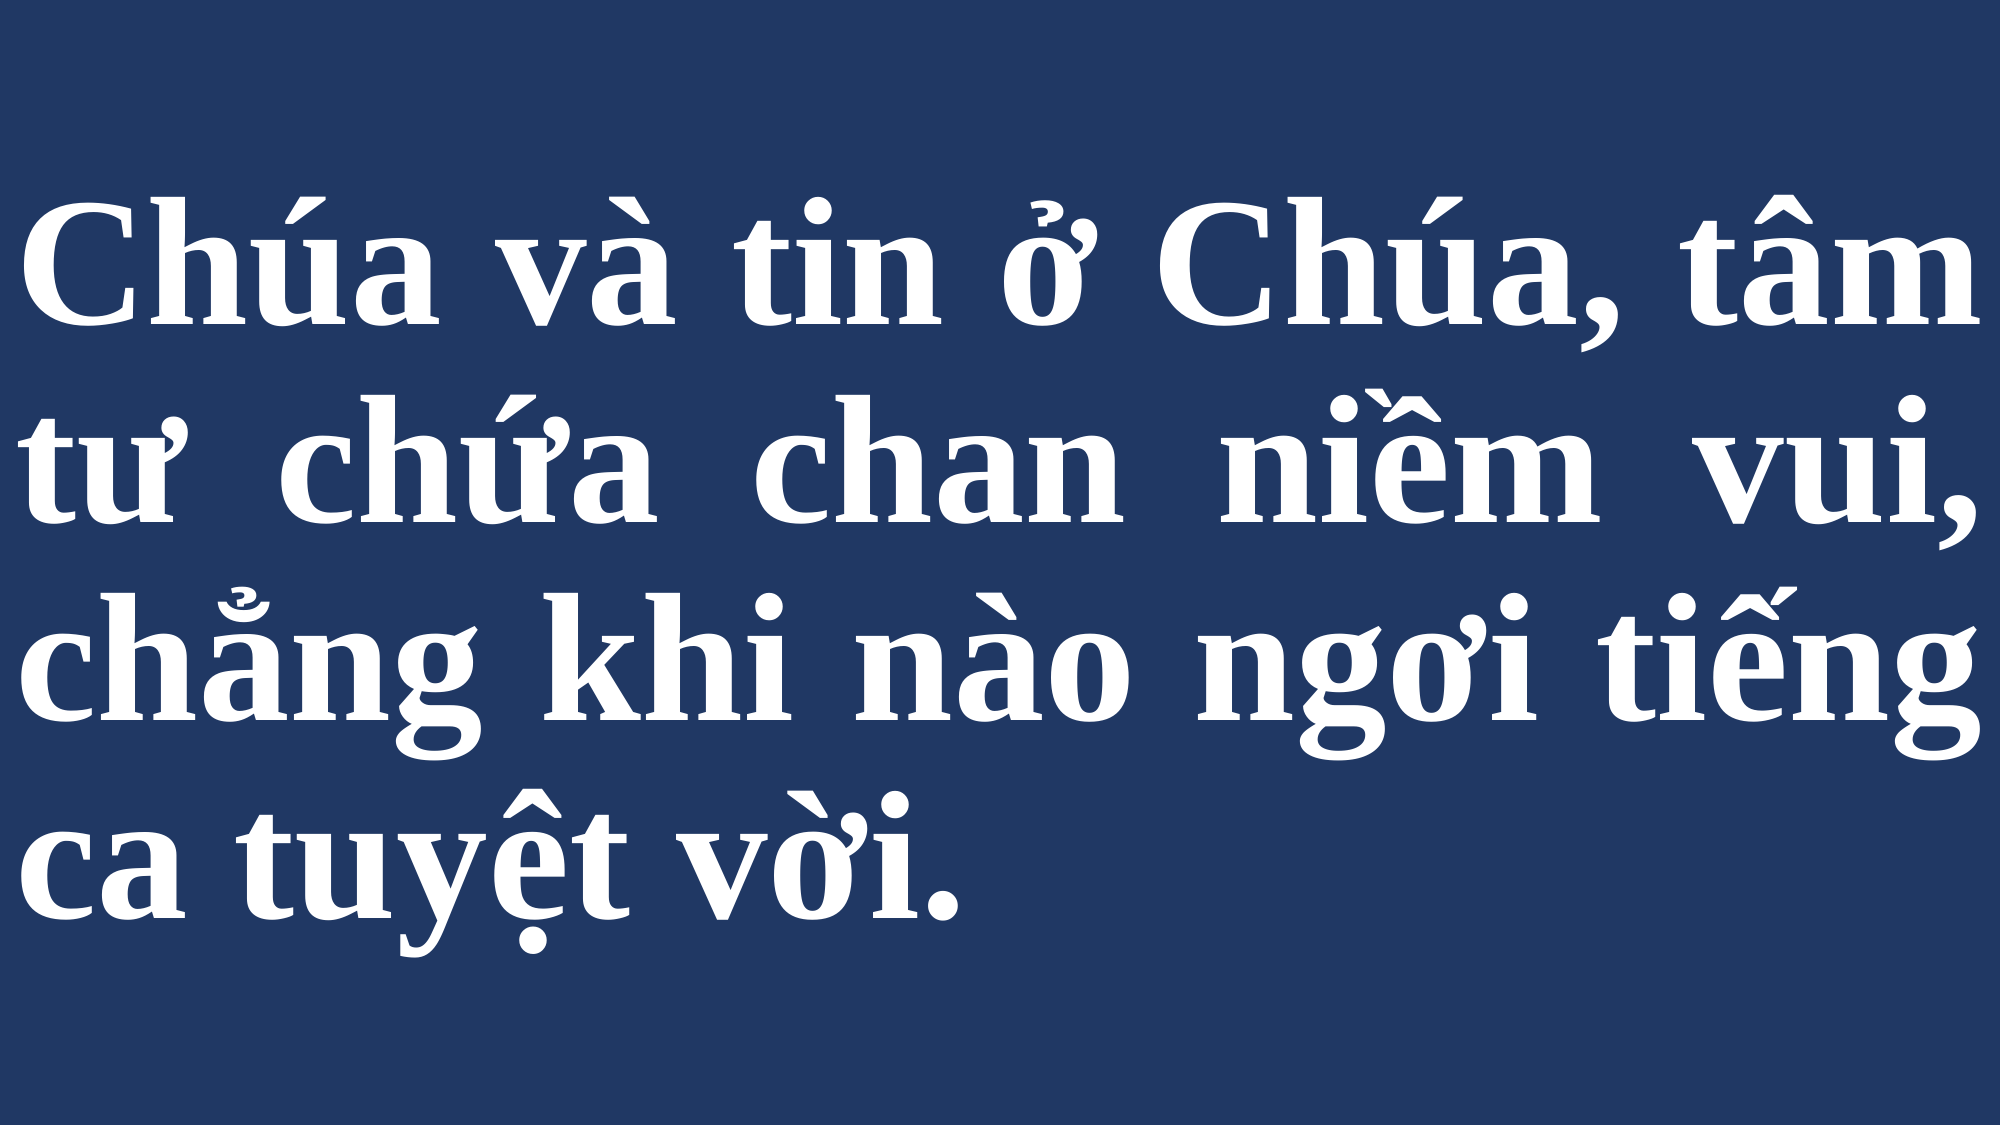

# Chúa và tin ở Chúa, tâm tư chứa chan niềm vui, chẳng khi nào ngơi tiếng ca tuyệt vời.